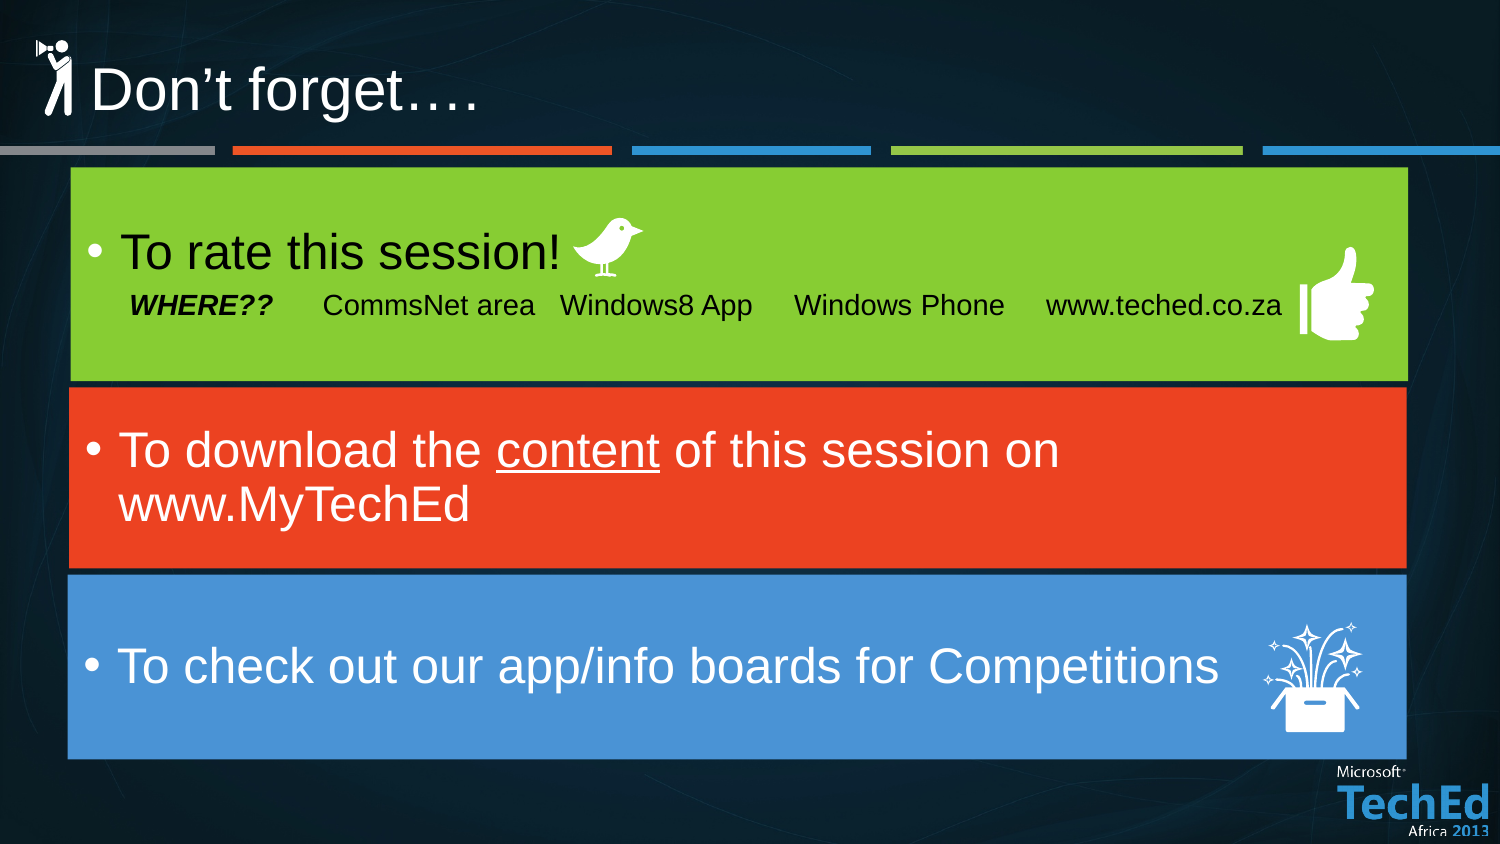

# Don’t forget….

To rate this session!
WHERE??      CommsNet area   Windows8 App     Windows Phone     www.teched.co.za

To download the content of this session on www.MyTechEd
To check out our app/info boards for Competitions